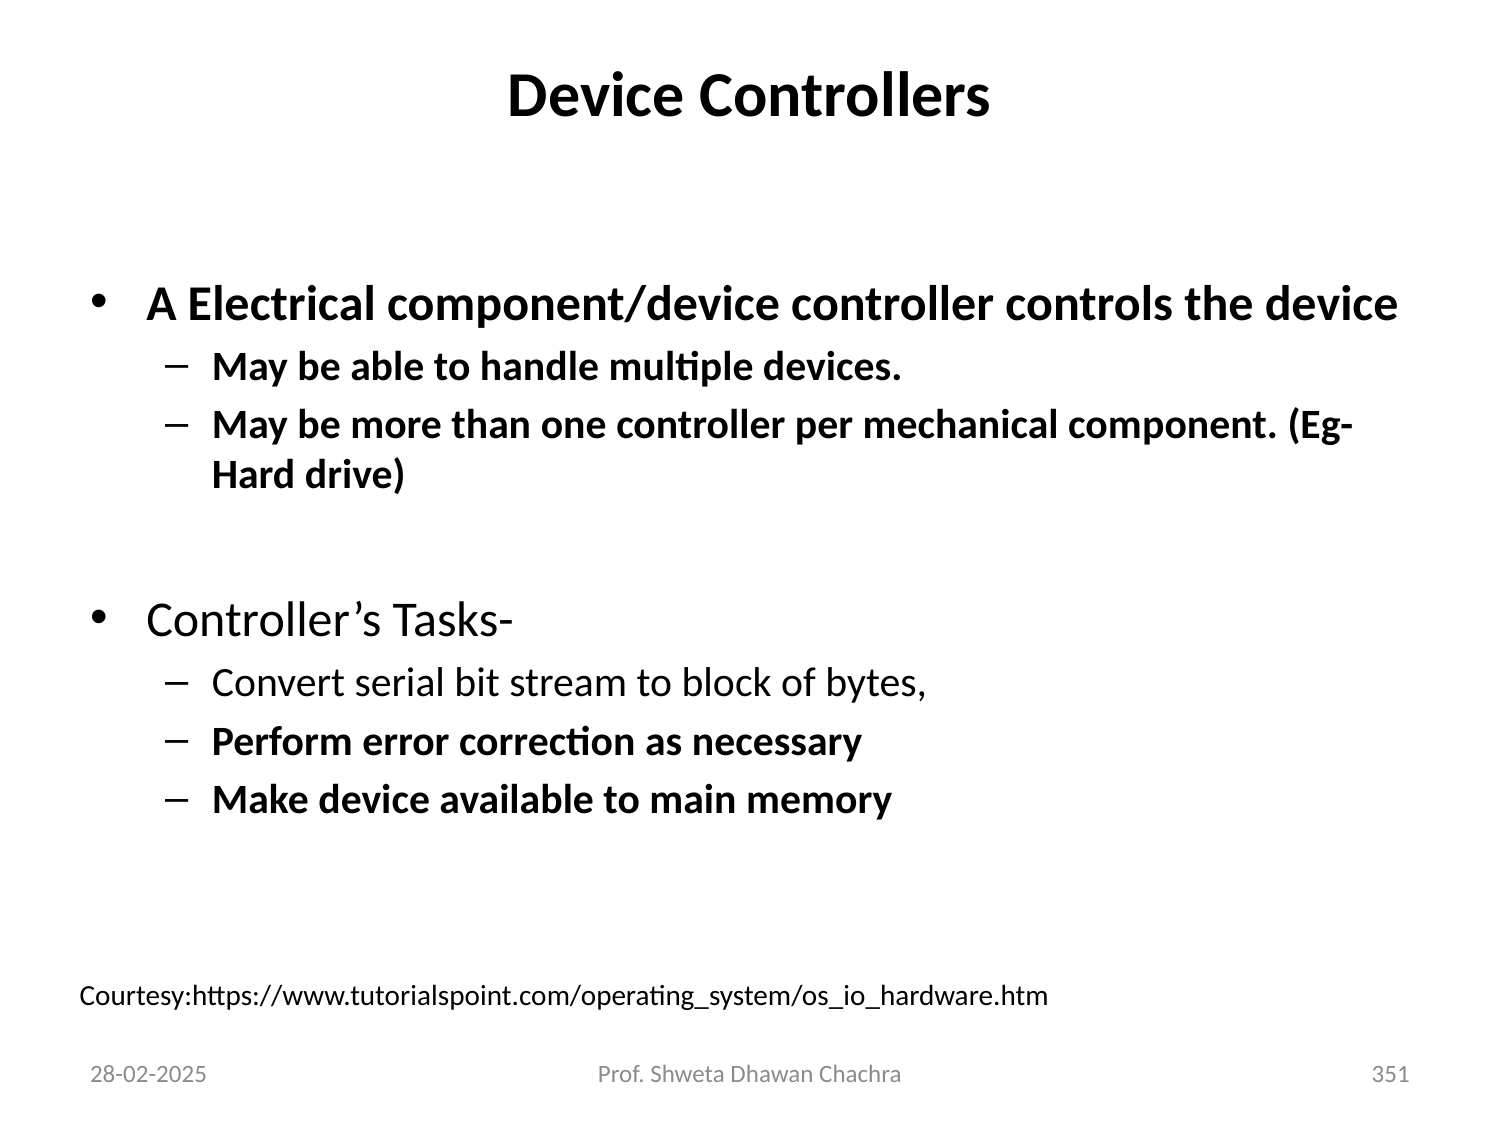

# Device Controllers
A Electrical component/device controller controls the device
May be able to handle multiple devices.
May be more than one controller per mechanical component. (Eg- Hard drive)

Controller’s Tasks-
Convert serial bit stream to block of bytes,
Perform error correction as necessary
Make device available to main memory

Courtesy:https://www.tutorialspoint.com/operating_system/os_io_hardware.htm
28-02-2025
Prof. Shweta Dhawan Chachra
351